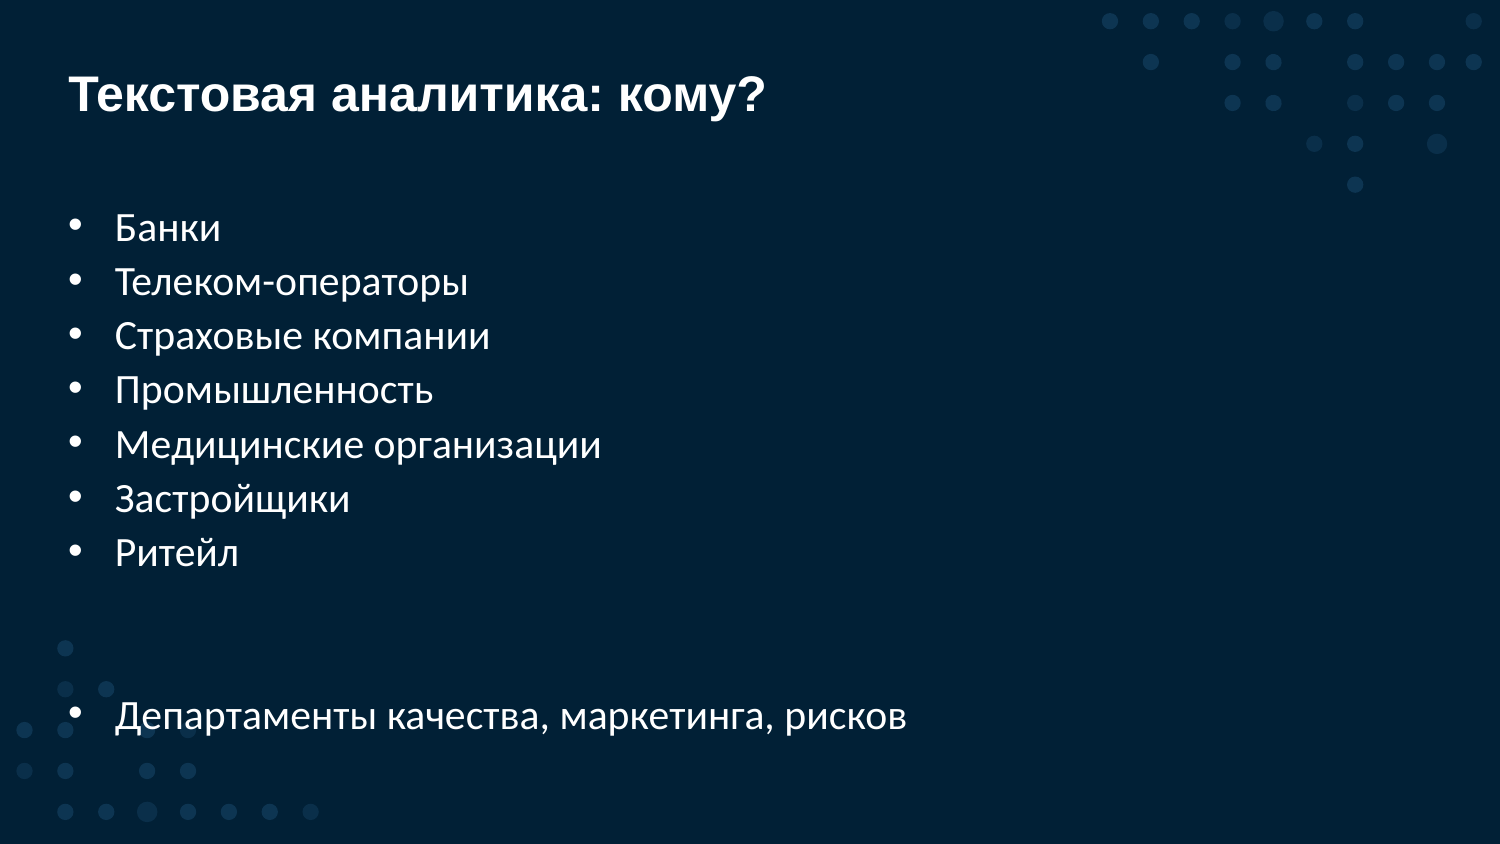

Текстовая аналитика: кому?
Банки
Телеком-операторы
Страховые компании
Промышленность
Медицинские организации
Застройщики
Ритейл

Департаменты качества, маркетинга, рисков